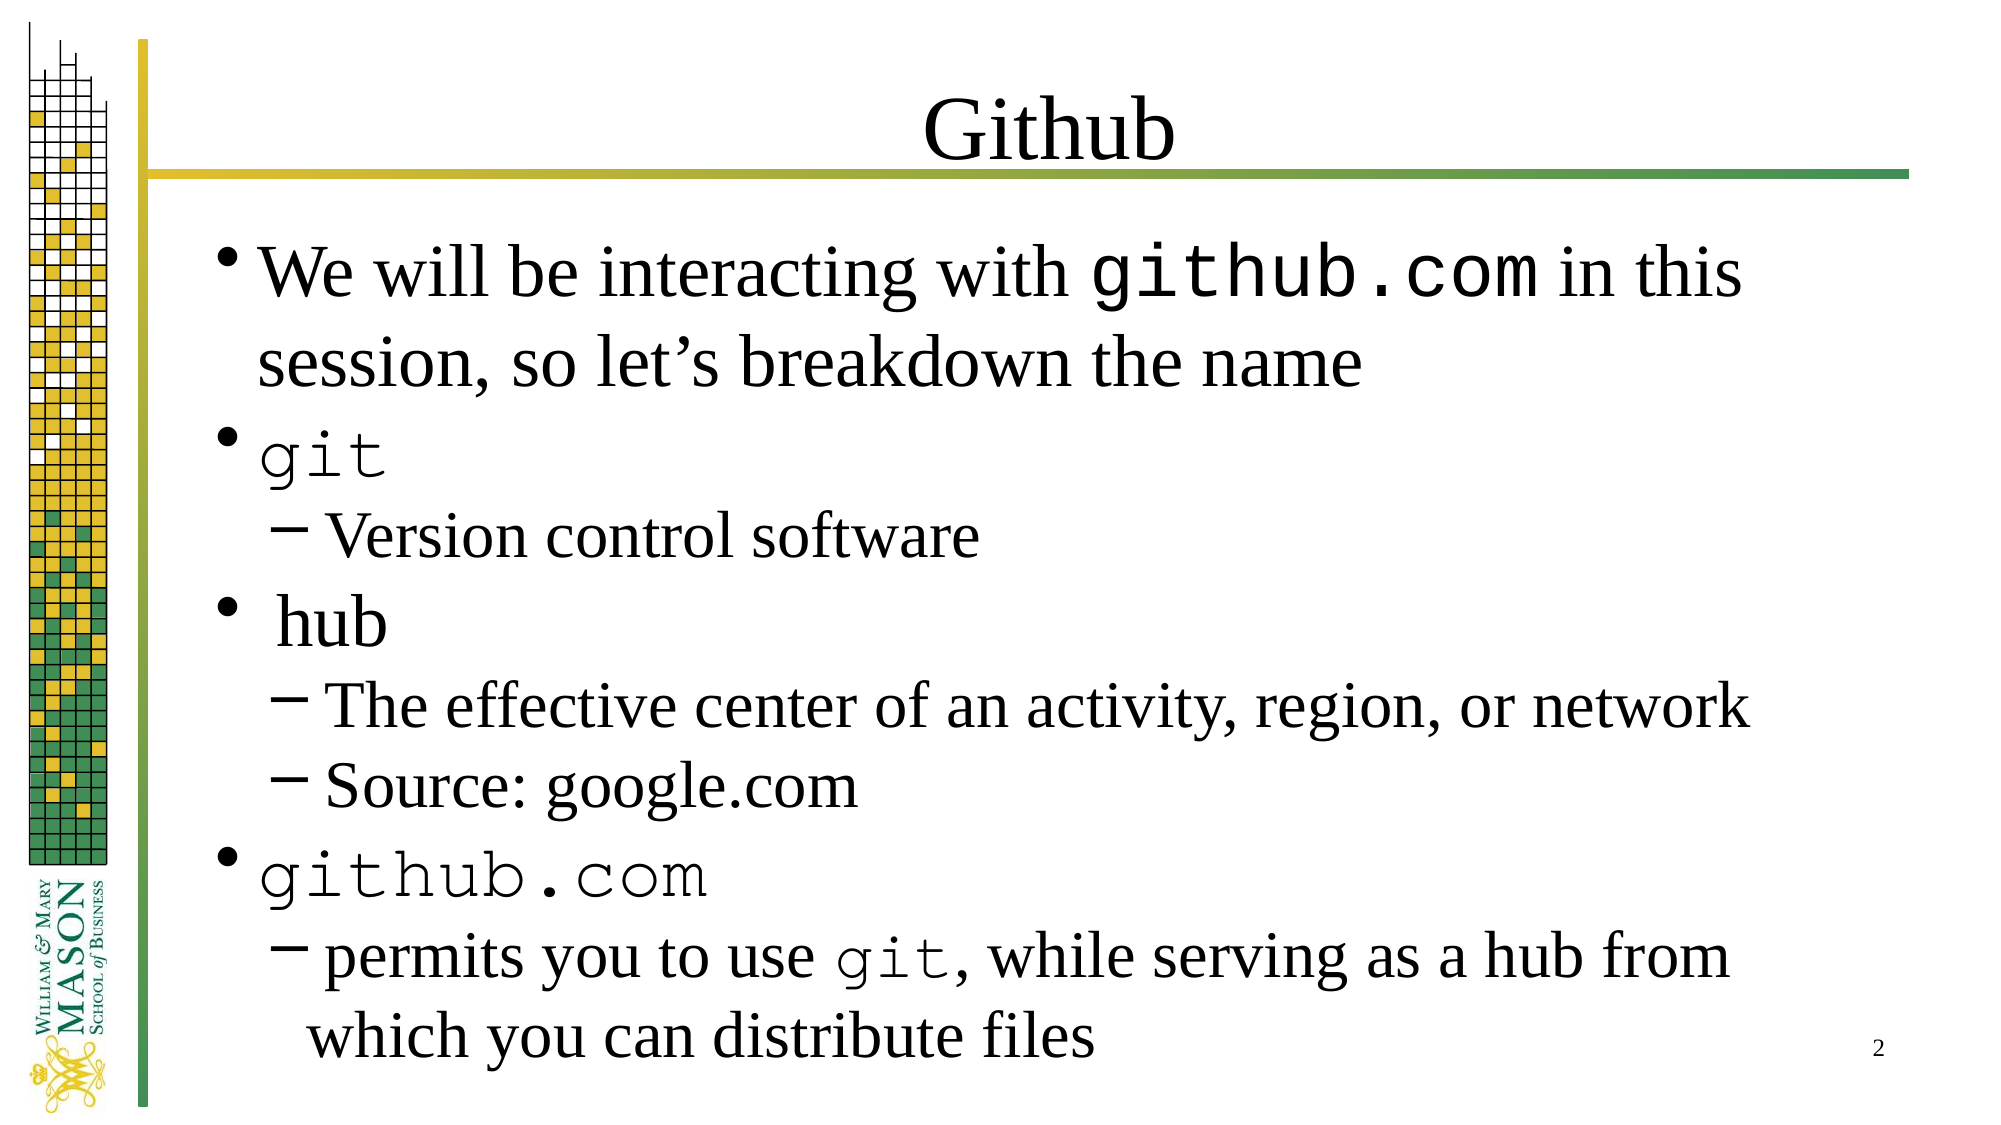

# Github
We will be interacting with github.com in this session, so let’s breakdown the name
git
 Version control software
 hub
 The effective center of an activity, region, or network
 Source: google.com
github.com
 permits you to use git, while serving as a hub from which you can distribute files
2